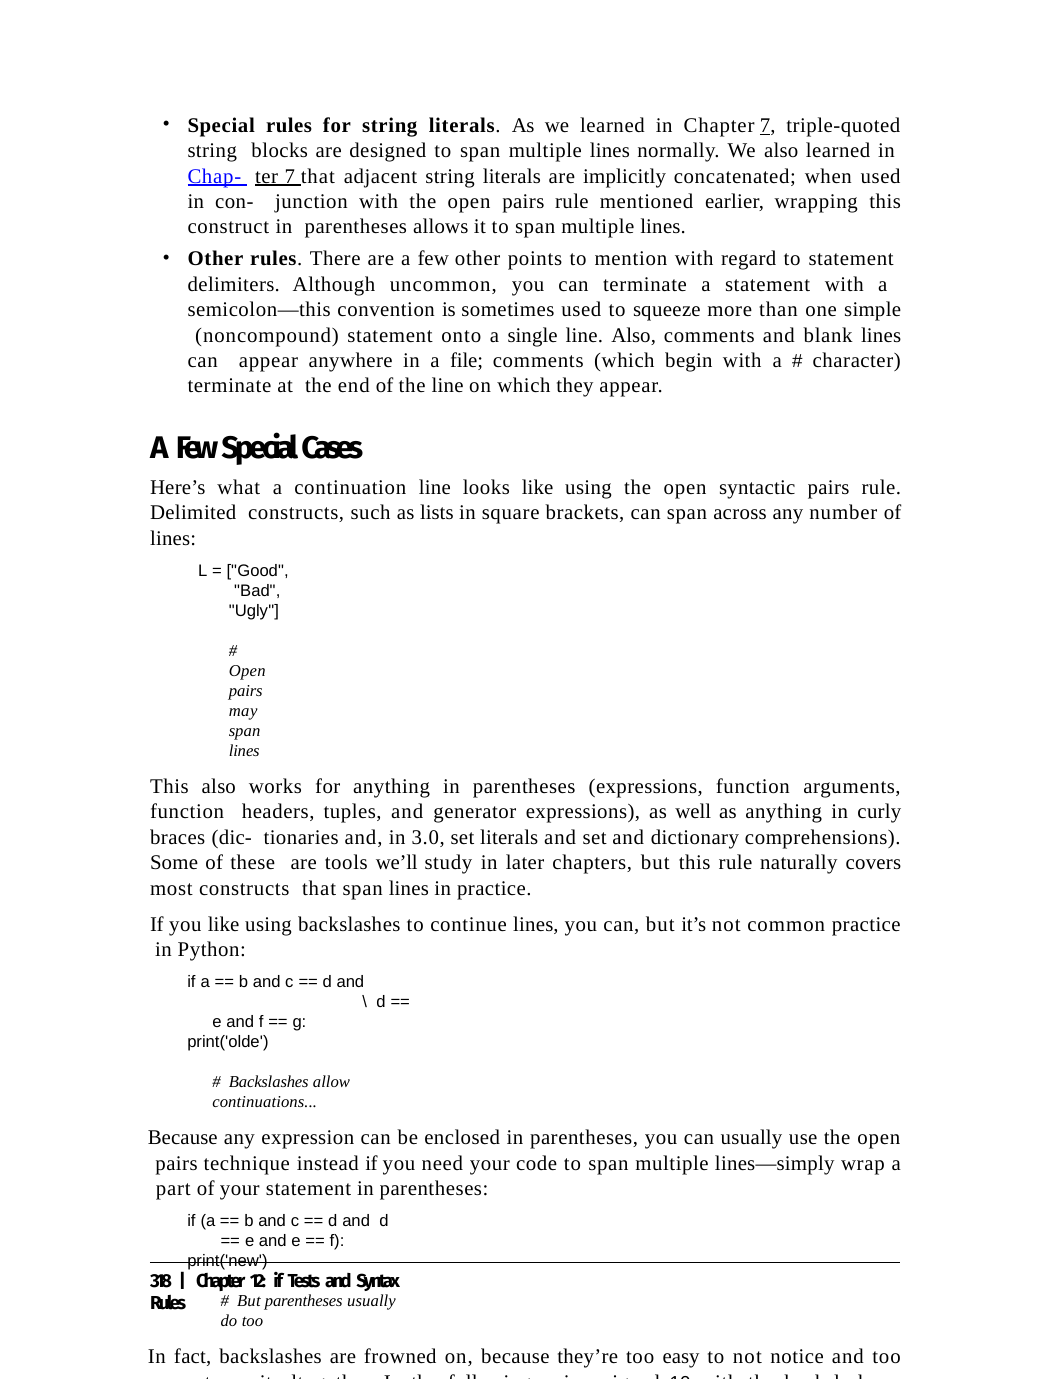

Special rules for string literals. As we learned in Chapter 7, triple-quoted string  blocks are designed to span multiple lines normally. We also learned in Chap-  ter 7 that adjacent string literals are implicitly concatenated; when used in con-  junction with the open pairs rule mentioned earlier, wrapping this construct in  parentheses allows it to span multiple lines.
Other rules. There are a few other points to mention with regard to statement  delimiters. Although uncommon, you can terminate a statement with a  semicolon—this convention is sometimes used to squeeze more than one simple  (noncompound) statement onto a single line. Also, comments and blank lines can  appear anywhere in a file; comments (which begin with a # character) terminate at  the end of the line on which they appear.

A Few Special Cases
Here’s what a continuation line looks like using the open syntactic pairs rule. Delimited  constructs, such as lists in square brackets, can span across any number of lines:
L = ["Good",
"Bad",
"Ugly"]	# Open pairs may span lines
This also works for anything in parentheses (expressions, function arguments, function  headers, tuples, and generator expressions), as well as anything in curly braces (dic-  tionaries and, in 3.0, set literals and set and dictionary comprehensions). Some of these  are tools we’ll study in later chapters, but this rule naturally covers most constructs  that span lines in practice.
If you like using backslashes to continue lines, you can, but it’s not common practice  in Python:
if a == b and c == d and	\  d == e and f == g:
print('olde')	# Backslashes allow continuations...
Because any expression can be enclosed in parentheses, you can usually use the open  pairs technique instead if you need your code to span multiple lines—simply wrap a  part of your statement in parentheses:
if (a == b and c == d and  d == e and e == f):
print('new')	# But parentheses usually do too
In fact, backslashes are frowned on, because they’re too easy to not notice and too easy  to omit altogether. In the following, x is assigned 10 with the backslash, as intended; if  the backslash is accidentally omitted, though, x is assigned 6 instead, and no error is  reported (the +4 is a valid expression statement by itself).

318  |  Chapter 12:  if Tests and Syntax Rules